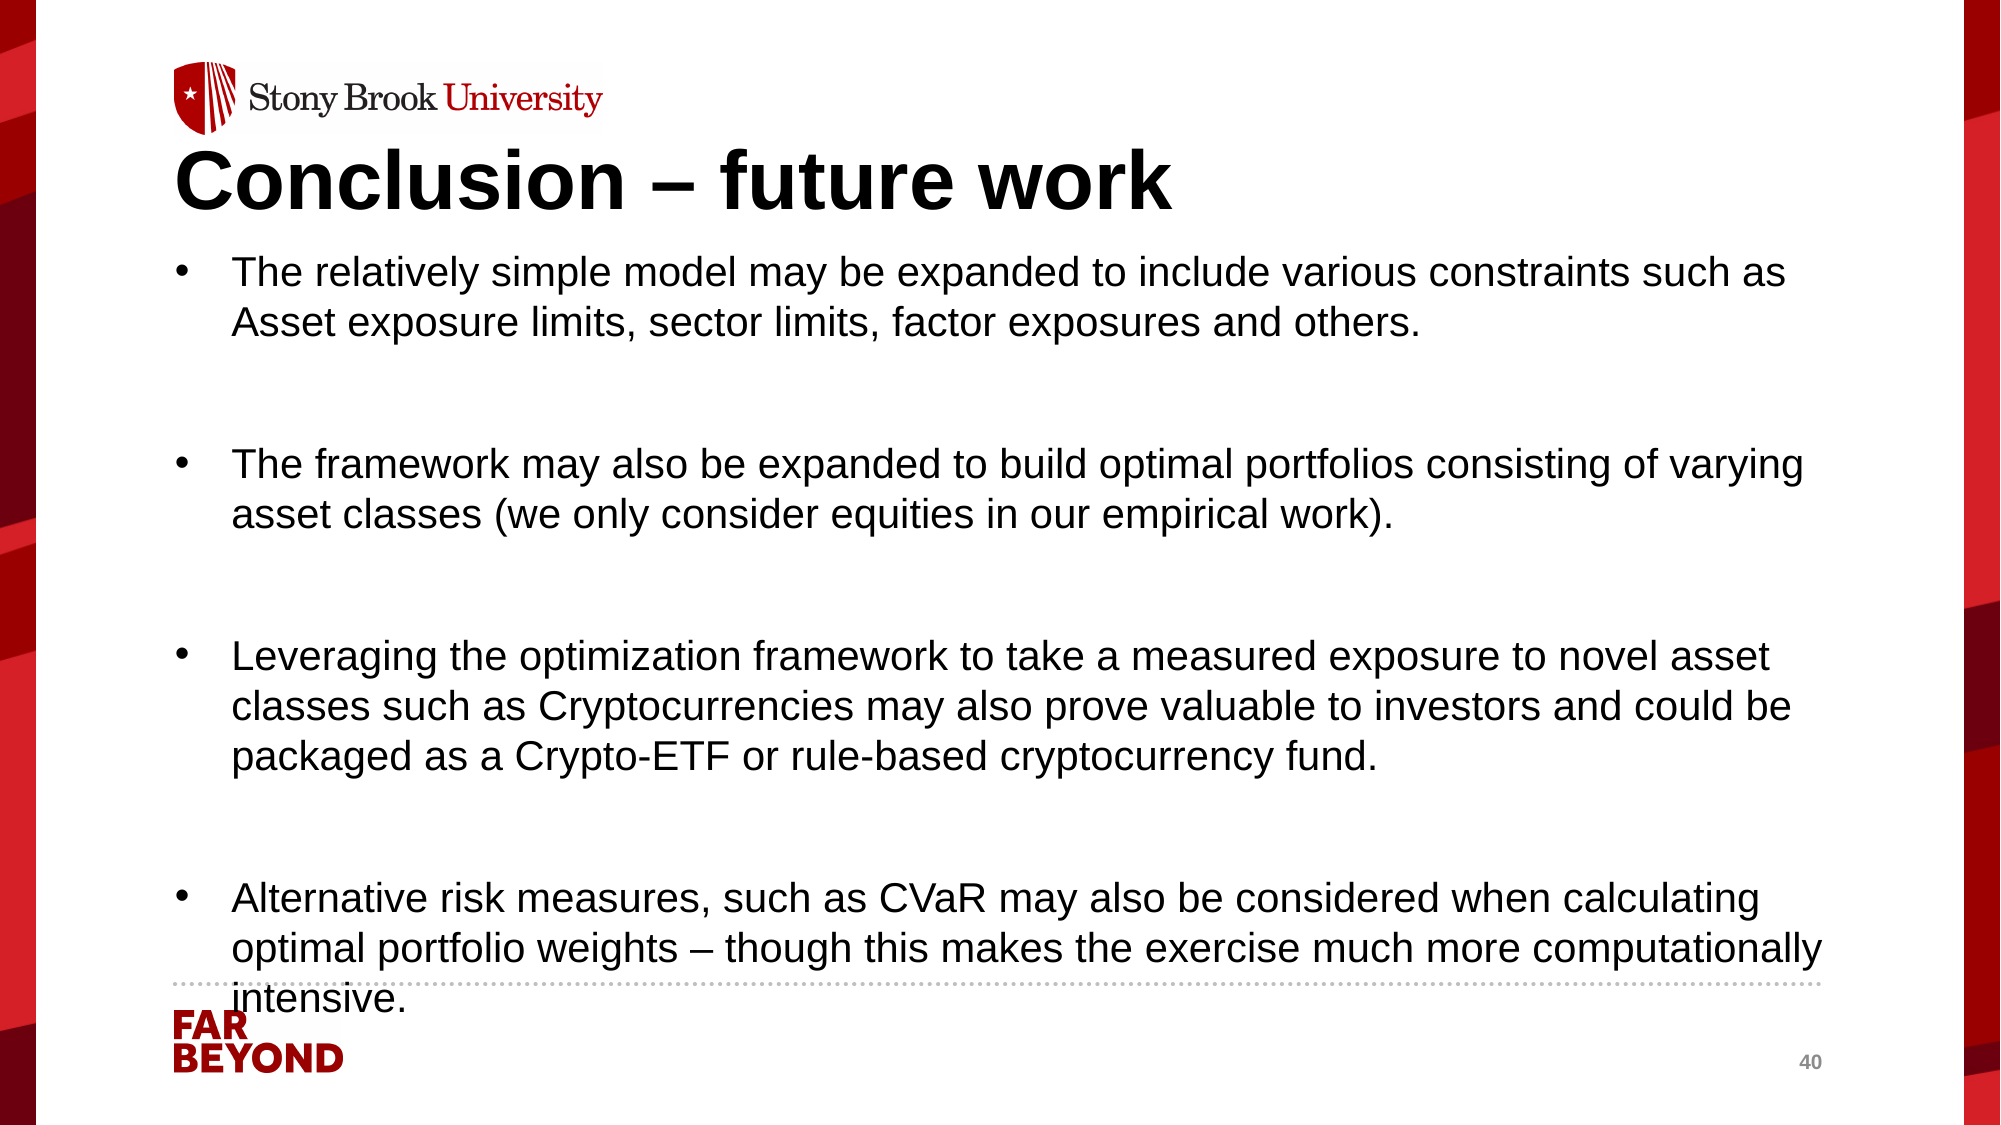

# Conclusion – future work
The relatively simple model may be expanded to include various constraints such as Asset exposure limits, sector limits, factor exposures and others.

The framework may also be expanded to build optimal portfolios consisting of varying asset classes (we only consider equities in our empirical work).

Leveraging the optimization framework to take a measured exposure to novel asset classes such as Cryptocurrencies may also prove valuable to investors and could be packaged as a Crypto-ETF or rule-based cryptocurrency fund.

Alternative risk measures, such as CVaR may also be considered when calculating optimal portfolio weights – though this makes the exercise much more computationally intensive.

40